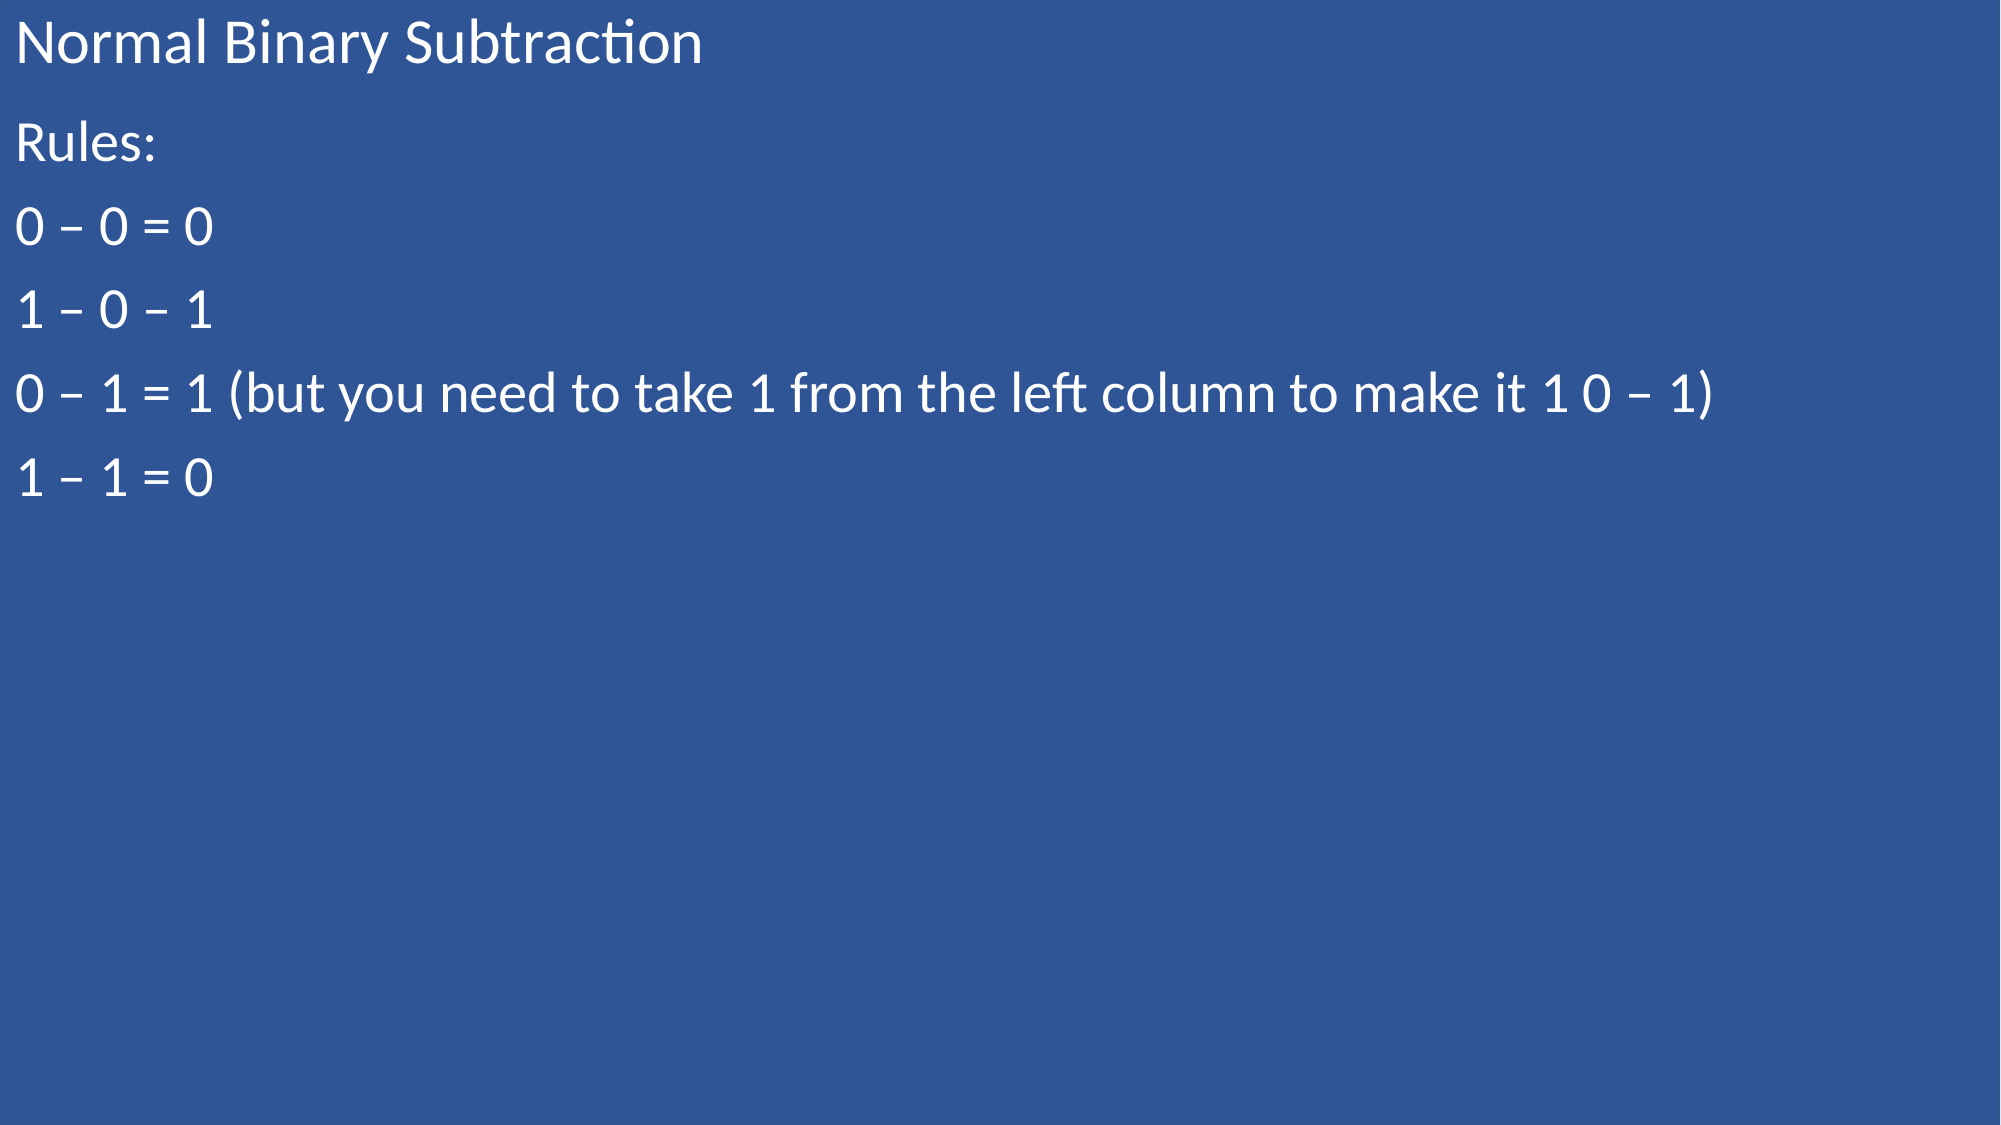

# Normal Binary Subtraction
Rules:
0 – 0 = 0
1 – 0 – 1
0 – 1 = 1 (but you need to take 1 from the left column to make it 1 0 – 1)
1 – 1 = 0